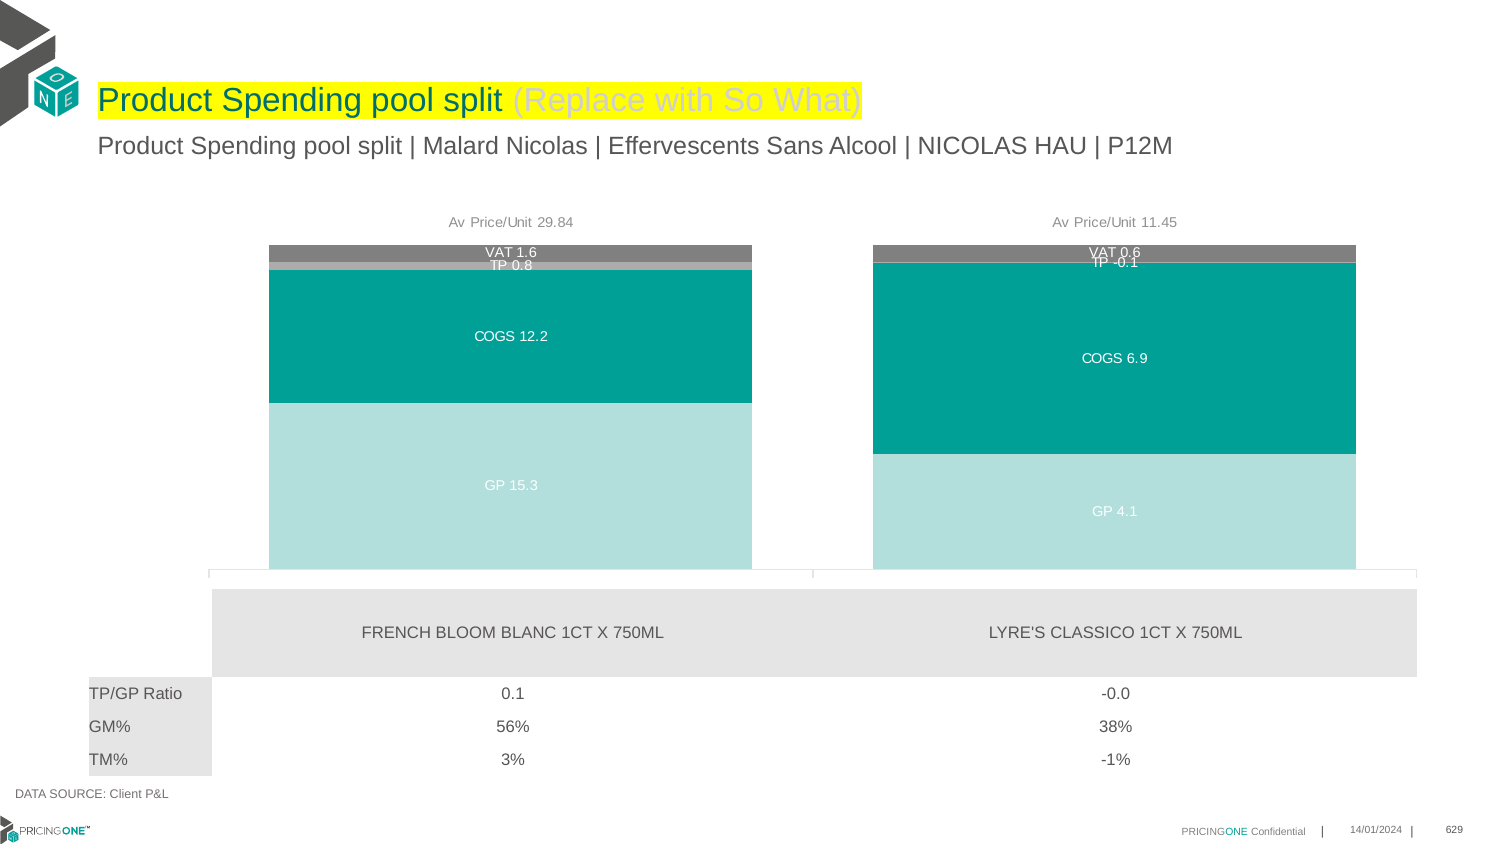

# Product Spending pool split (Replace with So What)
Product Spending pool split | Malard Nicolas | Effervescents Sans Alcool | NICOLAS HAU | P12M

### Chart

| Category | GP | COGS | TP | VAT |
|---|---|---|---|---|
| Av Price/Unit 29.84 | 15.338199999999997 | 12.149999999999999 | 0.7993578141951652 | 1.5558156797807392 |
| Av Price/Unit 11.45 | 4.1383 | 6.857 | -0.06447563560806024 | 0.6011953400415573 |
|  | FRENCH BLOOM BLANC 1CT X 750ML | LYRE'S CLASSICO 1CT X 750ML |
| --- | --- | --- |
| TP/GP Ratio | 0.1 | -0.0 |
| GM% | 56% | 38% |
| TM% | 3% | -1% |
DATA SOURCE: Client P&L

14/01/2024
629